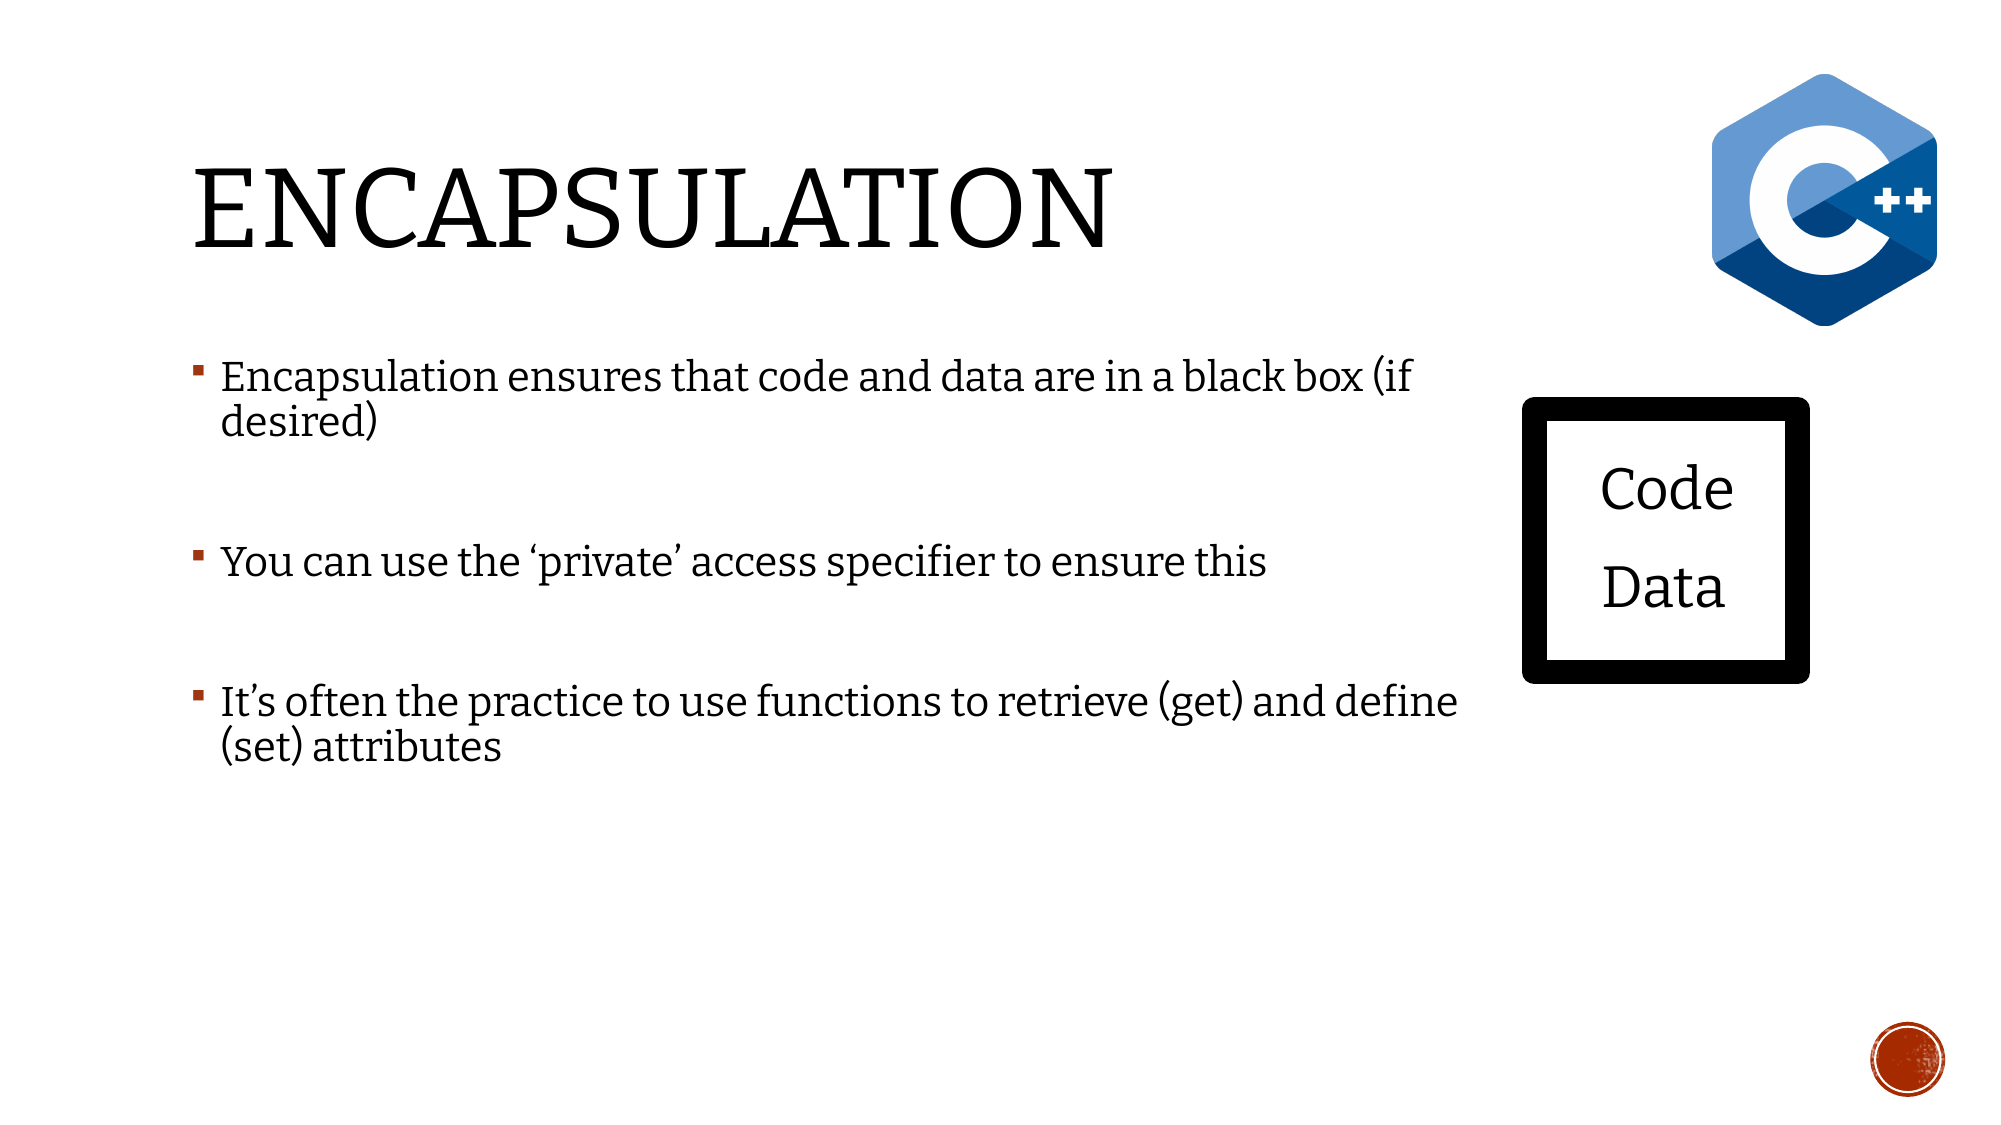

# Encapsulation
Encapsulation ensures that code and data are in a black box (if desired)

You can use the ‘private’ access specifier to ensure this

It’s often the practice to use functions to retrieve (get) and define (set) attributes

Code
Data